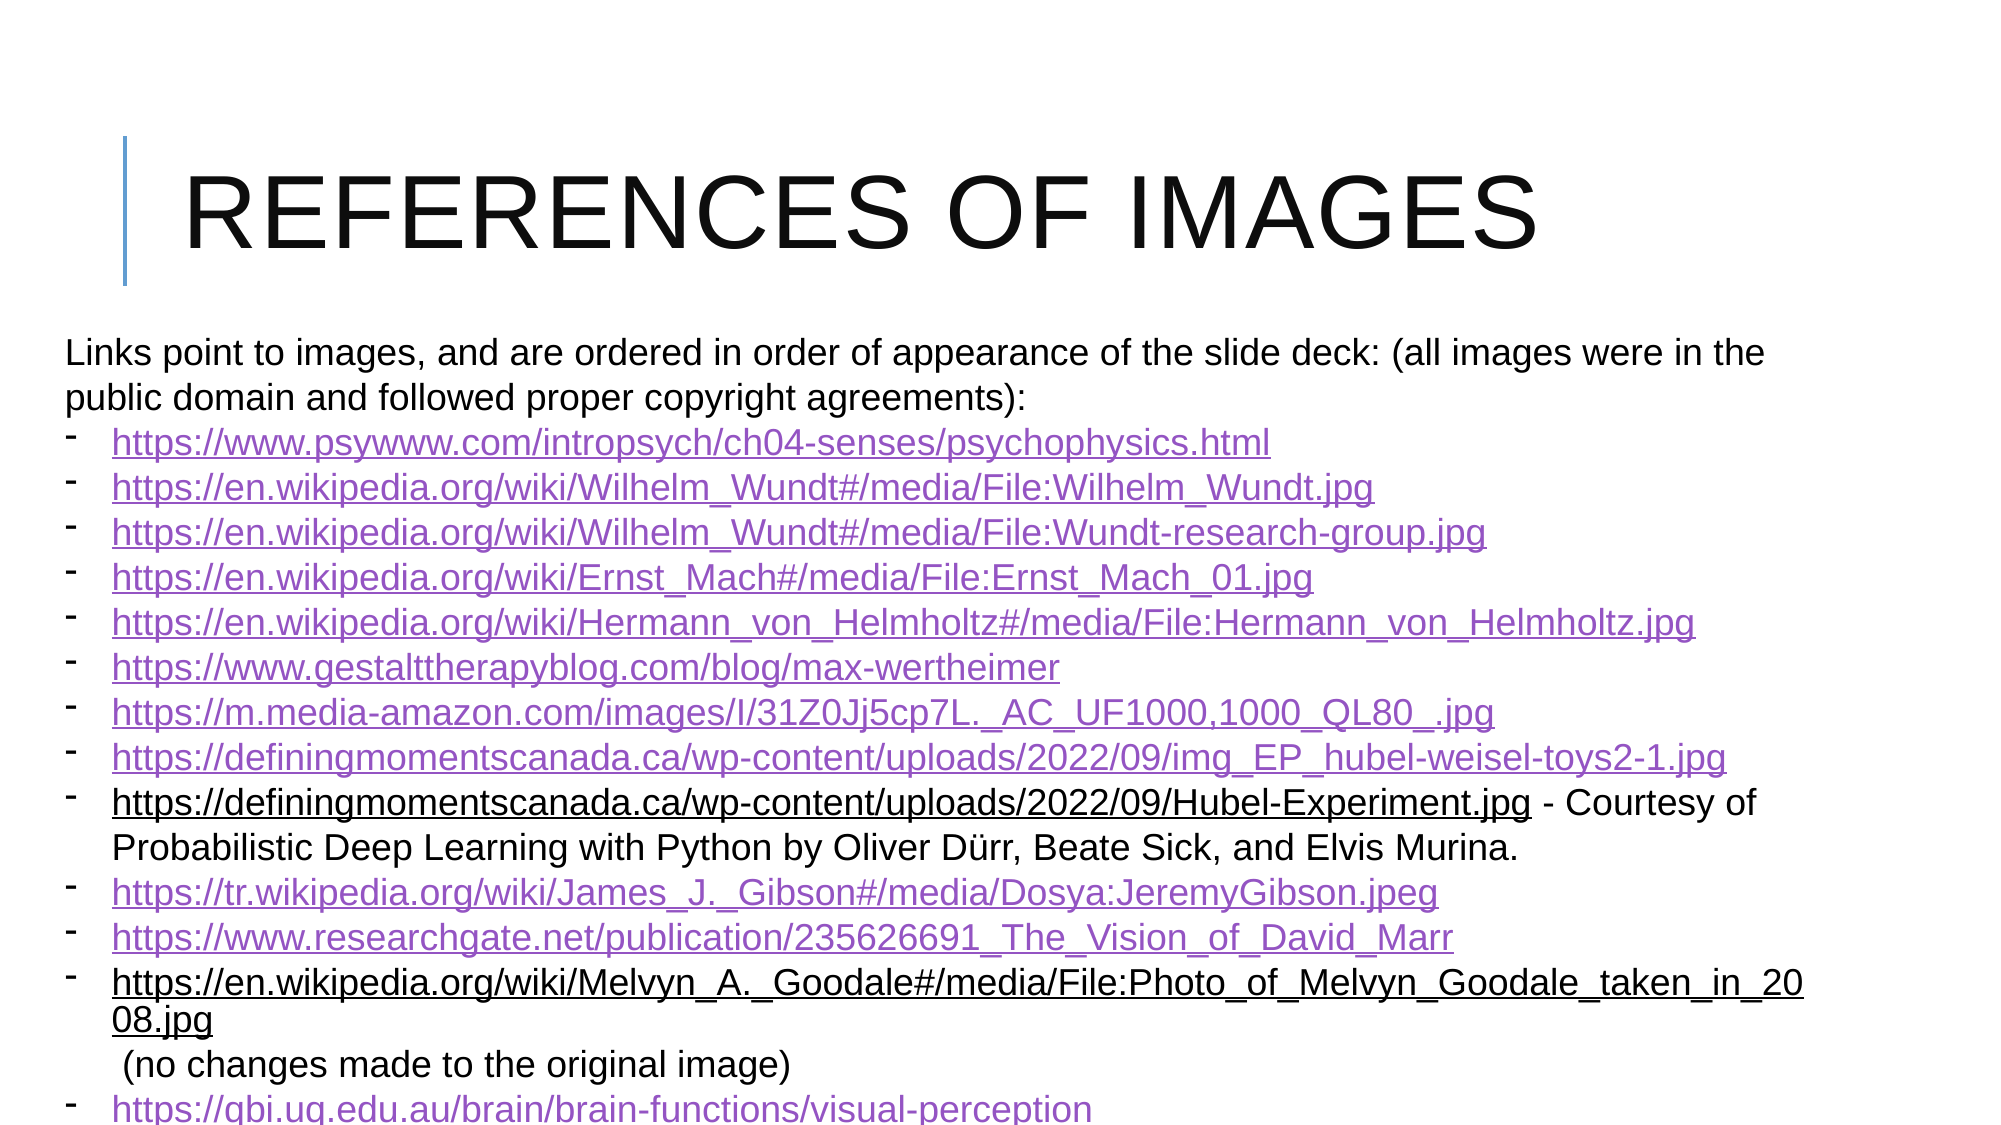

# References OF IMages
Links point to images, and are ordered in order of appearance of the slide deck: (all images were in the public domain and followed proper copyright agreements):
https://www.psywww.com/intropsych/ch04-senses/psychophysics.html
https://en.wikipedia.org/wiki/Wilhelm_Wundt#/media/File:Wilhelm_Wundt.jpg
https://en.wikipedia.org/wiki/Wilhelm_Wundt#/media/File:Wundt-research-group.jpg
https://en.wikipedia.org/wiki/Ernst_Mach#/media/File:Ernst_Mach_01.jpg
https://en.wikipedia.org/wiki/Hermann_von_Helmholtz#/media/File:Hermann_von_Helmholtz.jpg
https://www.gestalttherapyblog.com/blog/max-wertheimer
https://m.media-amazon.com/images/I/31Z0Jj5cp7L._AC_UF1000,1000_QL80_.jpg
https://definingmomentscanada.ca/wp-content/uploads/2022/09/img_EP_hubel-weisel-toys2-1.jpg
https://definingmomentscanada.ca/wp-content/uploads/2022/09/Hubel-Experiment.jpg - Courtesy of  Probabilistic Deep Learning with Python by Oliver Dürr, Beate Sick, and Elvis Murina.
https://tr.wikipedia.org/wiki/James_J._Gibson#/media/Dosya:JeremyGibson.jpeg
https://www.researchgate.net/publication/235626691_The_Vision_of_David_Marr
https://en.wikipedia.org/wiki/Melvyn_A._Goodale#/media/File:Photo_of_Melvyn_Goodale_taken_in_2008.jpg (no changes made to the original image)
https://qbi.uq.edu.au/brain/brain-functions/visual-perception